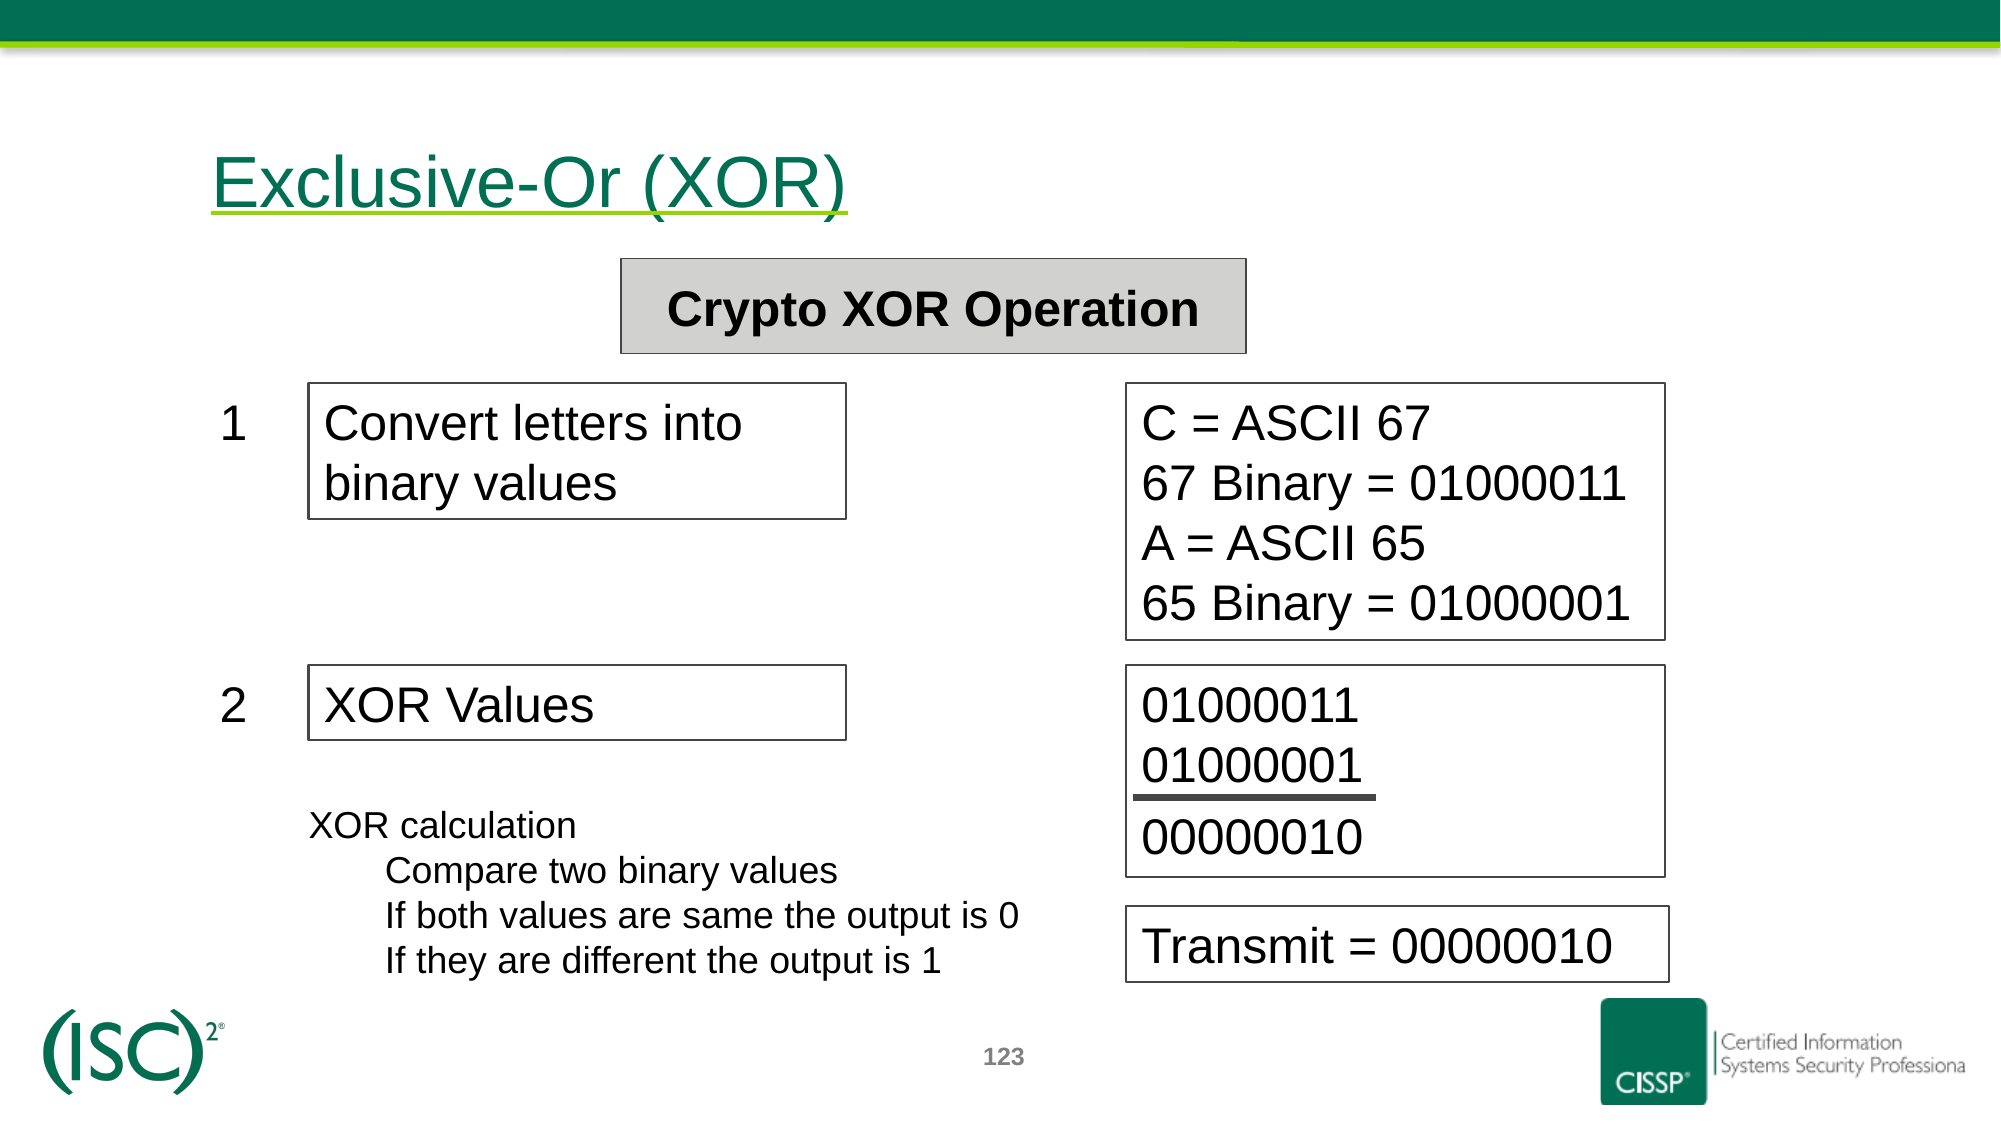

# Exclusive-Or (XOR)
Crypto XOR Operation
Convert letters into binary values
1
C = ASCII 67
67 Binary = 01000011
A = ASCII 65
65 Binary = 01000001
2
XOR Values
01000011
01000001
00000010
XOR calculation
Compare two binary values
If both values are same the output is 0
If they are different the output is 1
Transmit = 00000010